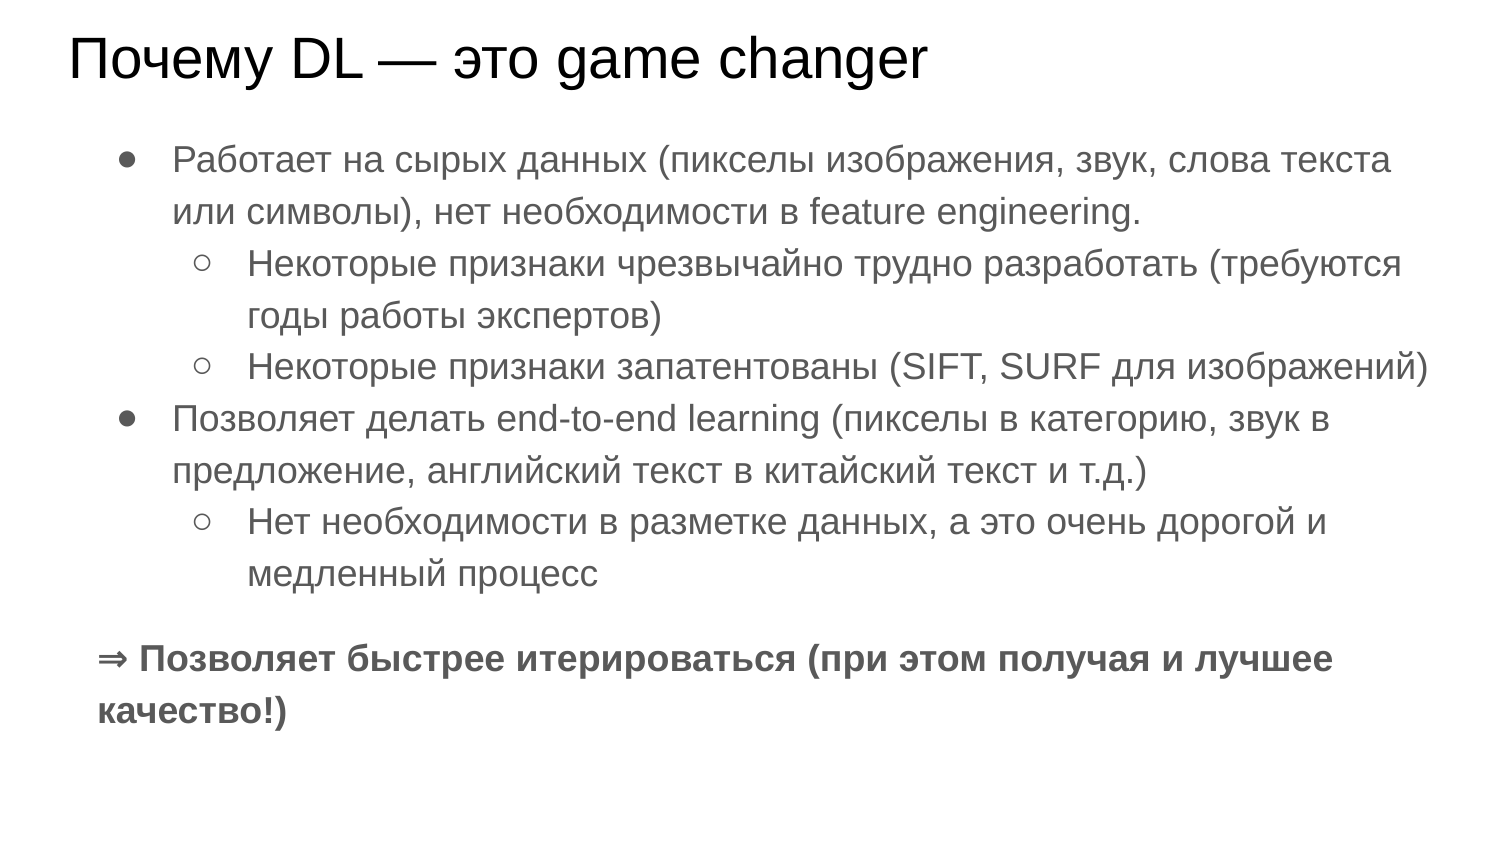

# Почему DL — это game changer
Работает на сырых данных (пикселы изображения, звук, слова текста или символы), нет необходимости в feature engineering.
Некоторые признаки чрезвычайно трудно разработать (требуются годы работы экспертов)
Некоторые признаки запатентованы (SIFT, SURF для изображений)
Позволяет делать end-to-end learning (пикселы в категорию, звук в предложение, английский текст в китайский текст и т.д.)
Нет необходимости в разметке данных, а это очень дорогой и медленный процесс
⇒ Позволяет быстрее итерироваться (при этом получая и лучшее качество!)